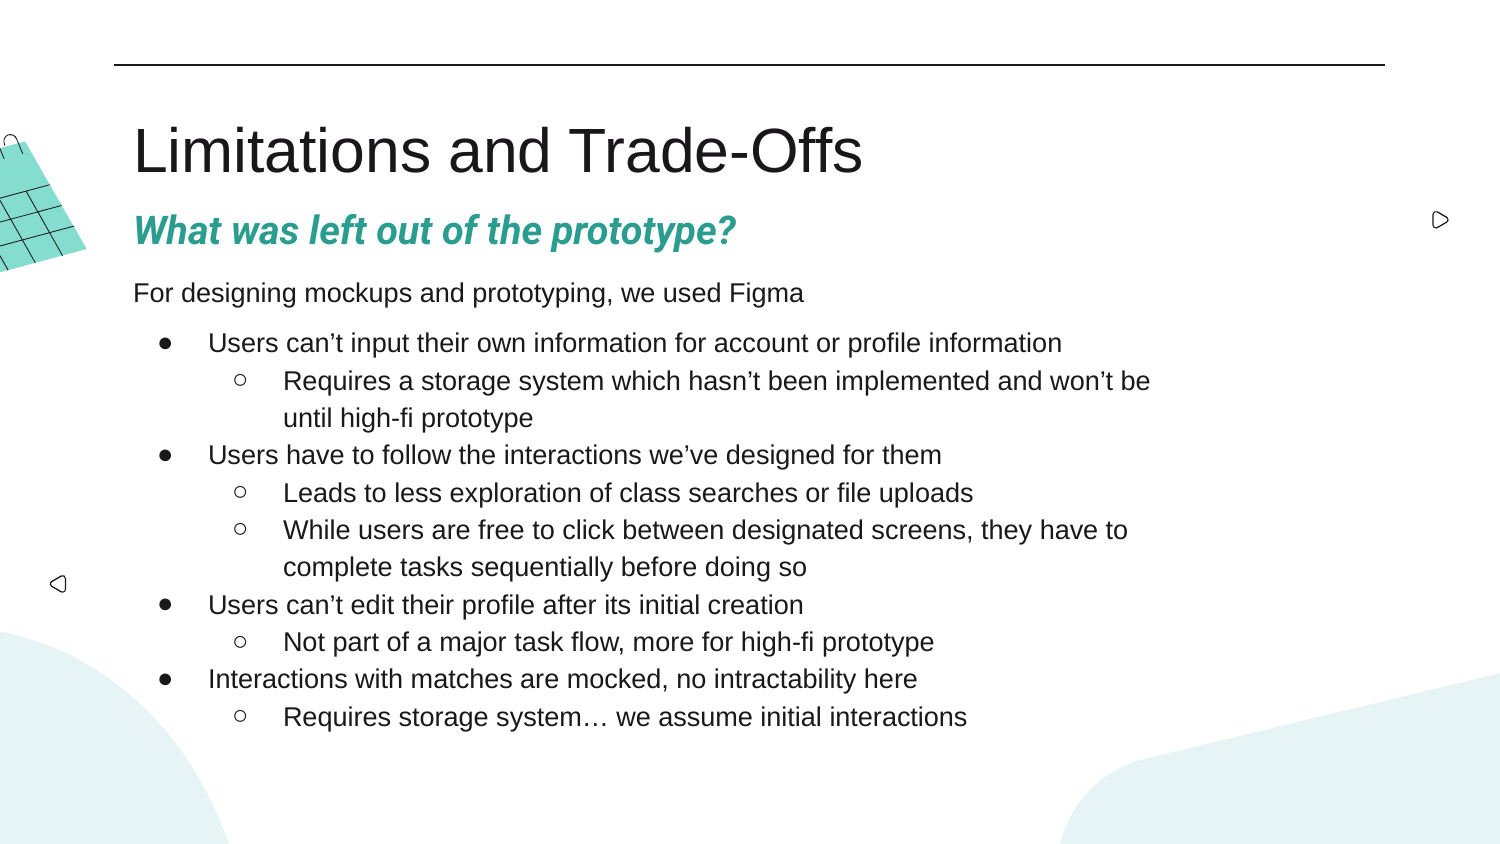

Limitations and Trade-Offs
What was left out of the prototype?
For designing mockups and prototyping, we used Figma
Users can’t input their own information for account or profile information
Requires a storage system which hasn’t been implemented and won’t be until high-fi prototype
Users have to follow the interactions we’ve designed for them
Leads to less exploration of class searches or file uploads
While users are free to click between designated screens, they have to complete tasks sequentially before doing so
Users can’t edit their profile after its initial creation
Not part of a major task flow, more for high-fi prototype
Interactions with matches are mocked, no intractability here
Requires storage system… we assume initial interactions